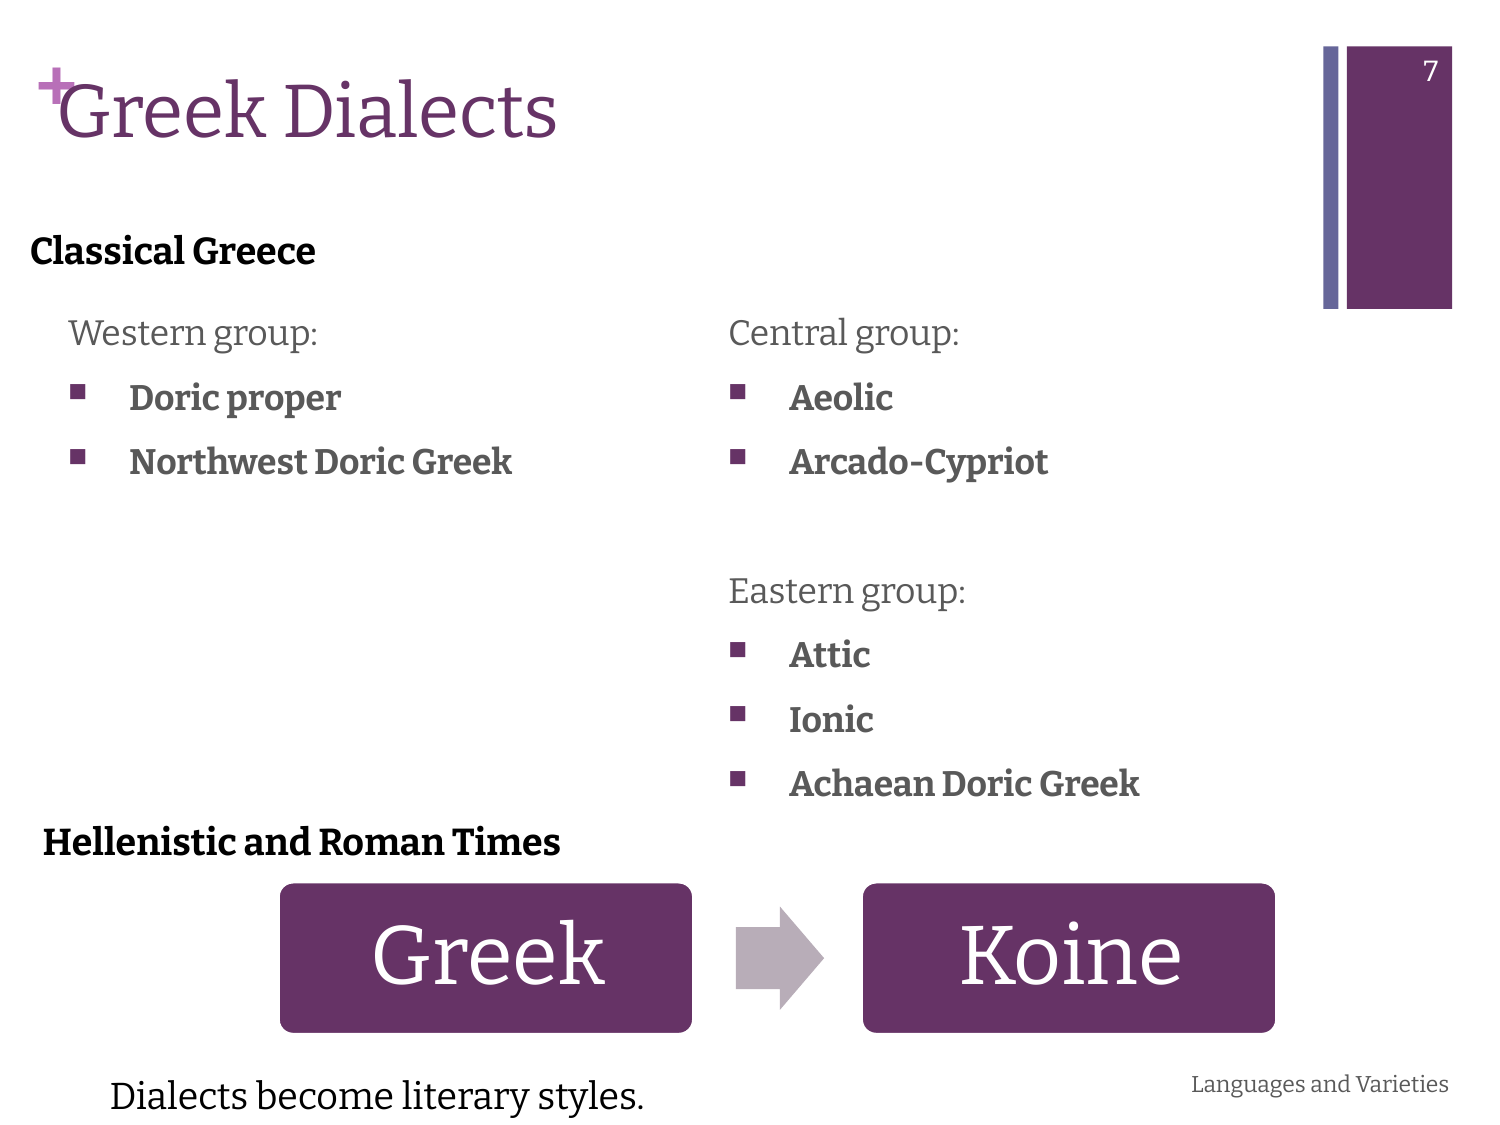

7
# Greek Dialects
Classical Greece
Western group:
Doric proper
Northwest Doric Greek

Central group:
Aeolic
Arcado-Cypriot

Eastern group:
Attic
Ionic
Achaean Doric Greek

Hellenistic and Roman Times
Greek

Koine
Languages and Varieties
Dialects become literary styles.